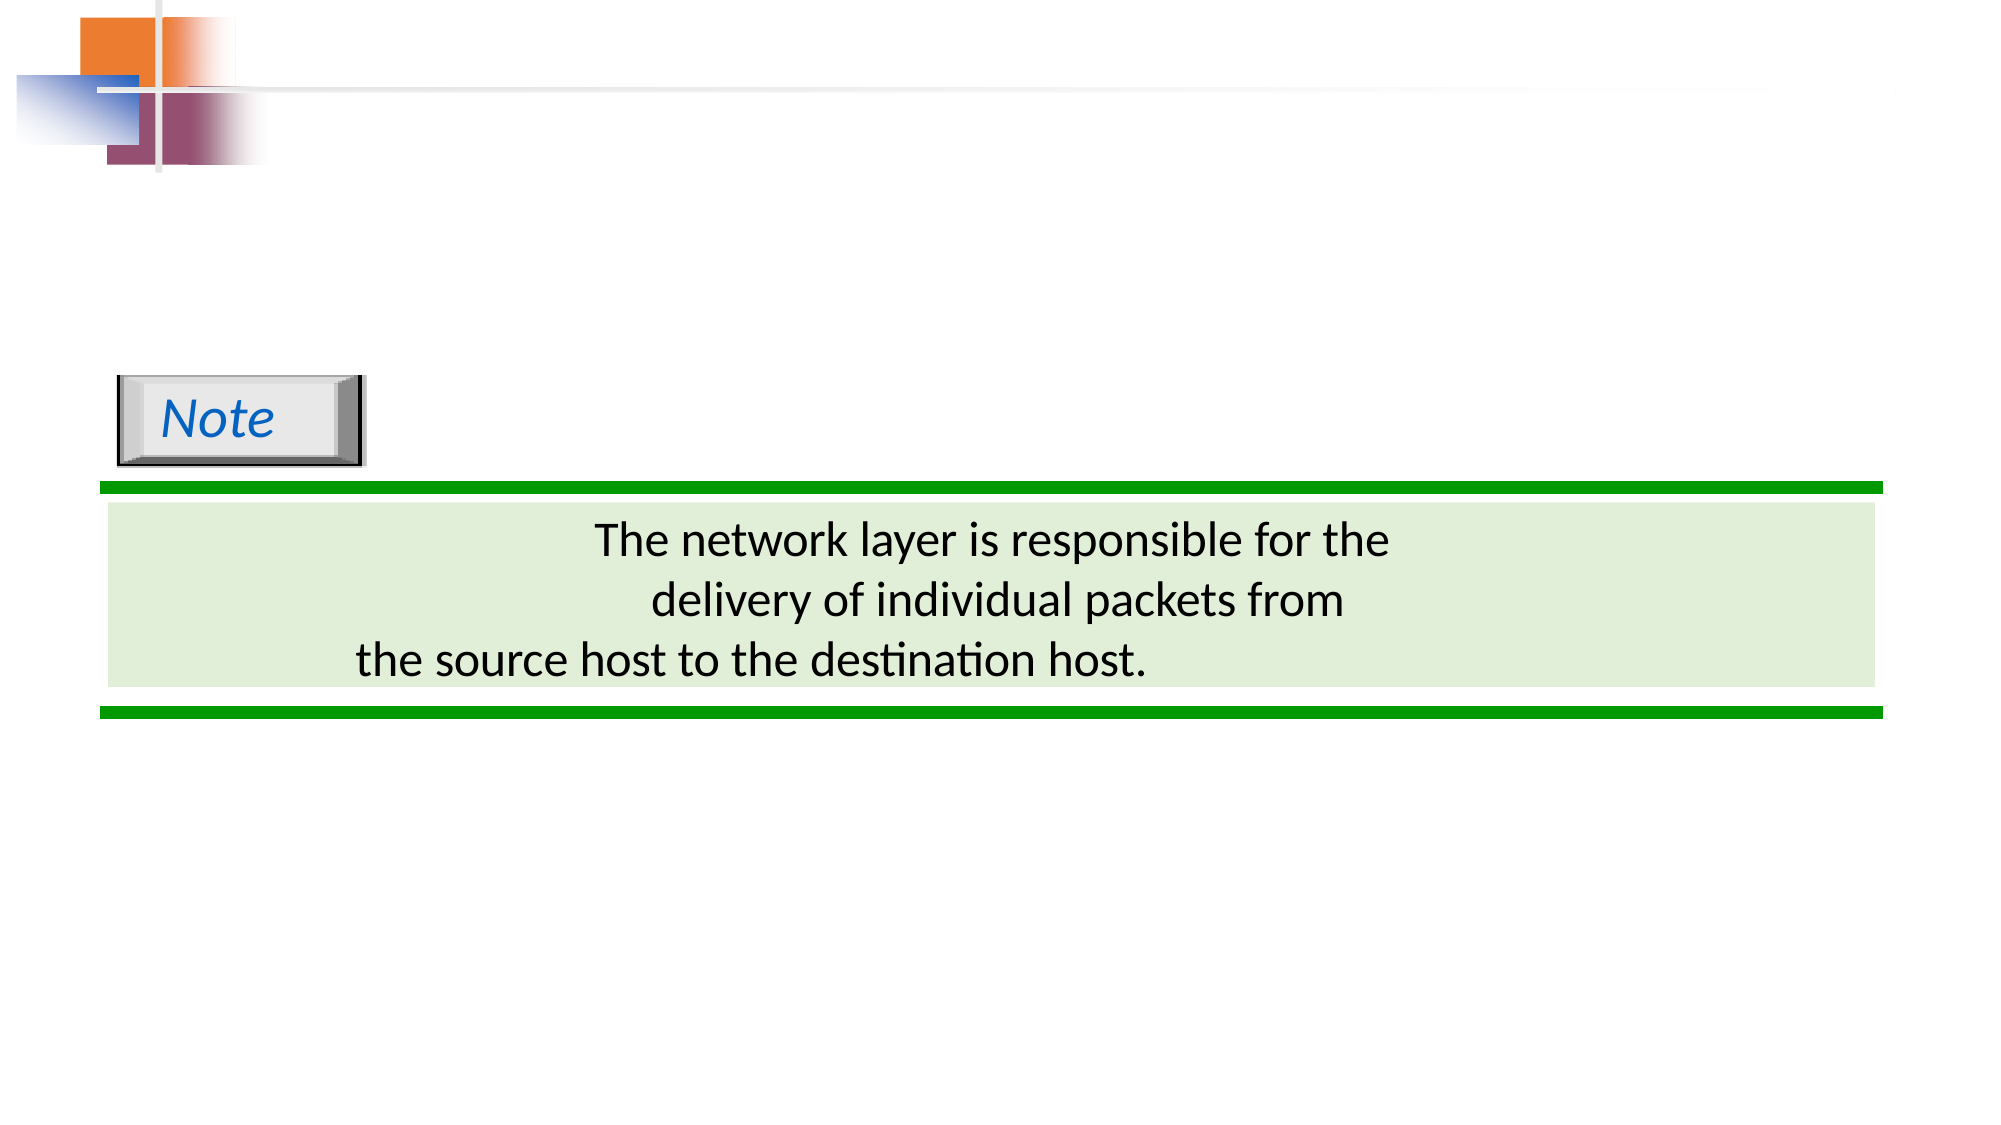

# Note

The network layer is responsible for the  delivery of individual packets from
the source host to the destination host.